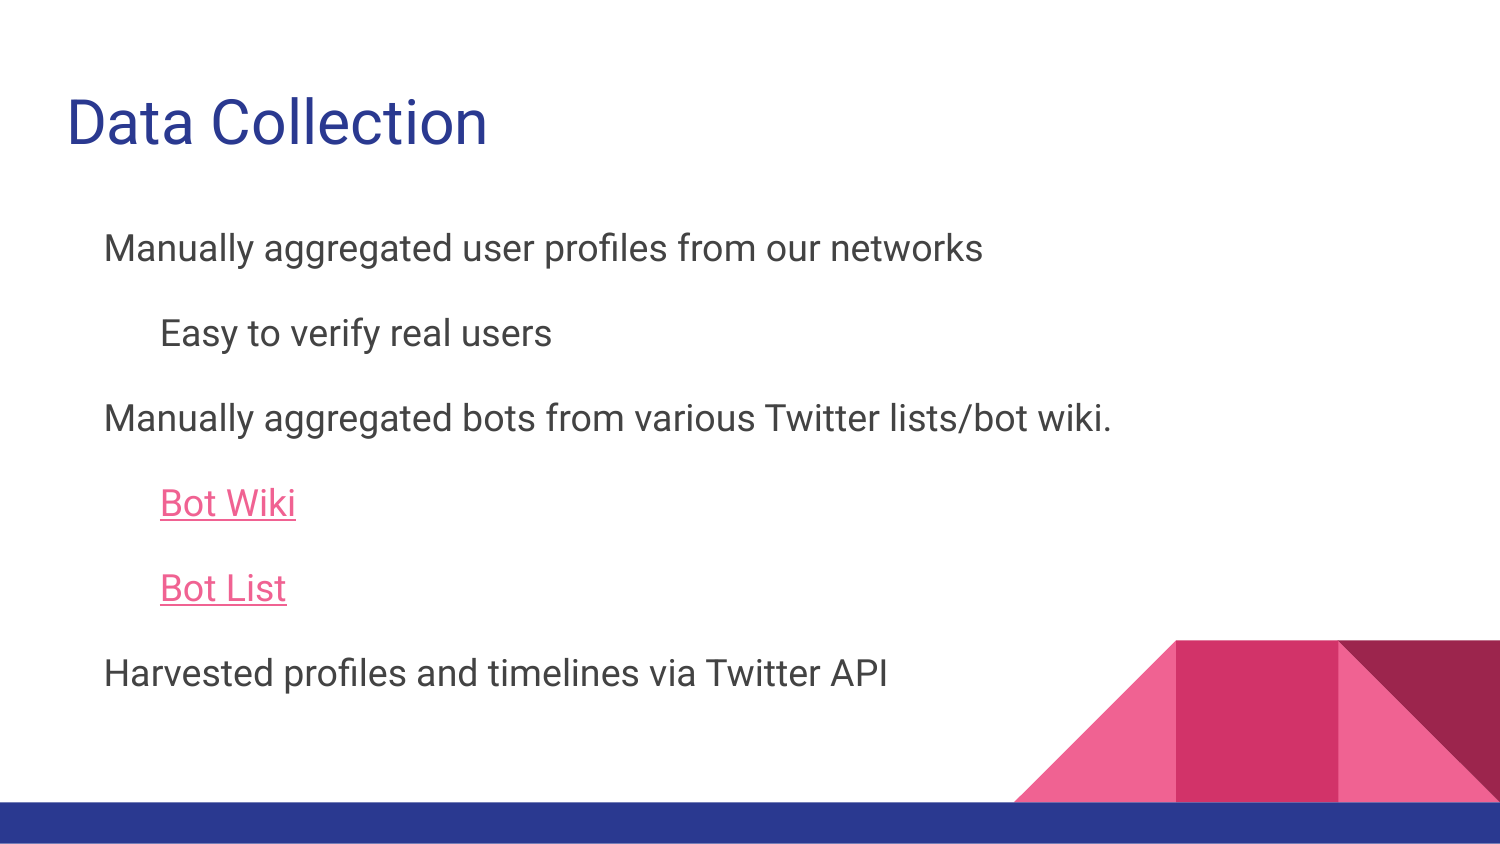

# Data Collection
Manually aggregated user profiles from our networks
Easy to verify real users
Manually aggregated bots from various Twitter lists/bot wiki.
Bot Wiki
Bot List
Harvested profiles and timelines via Twitter API